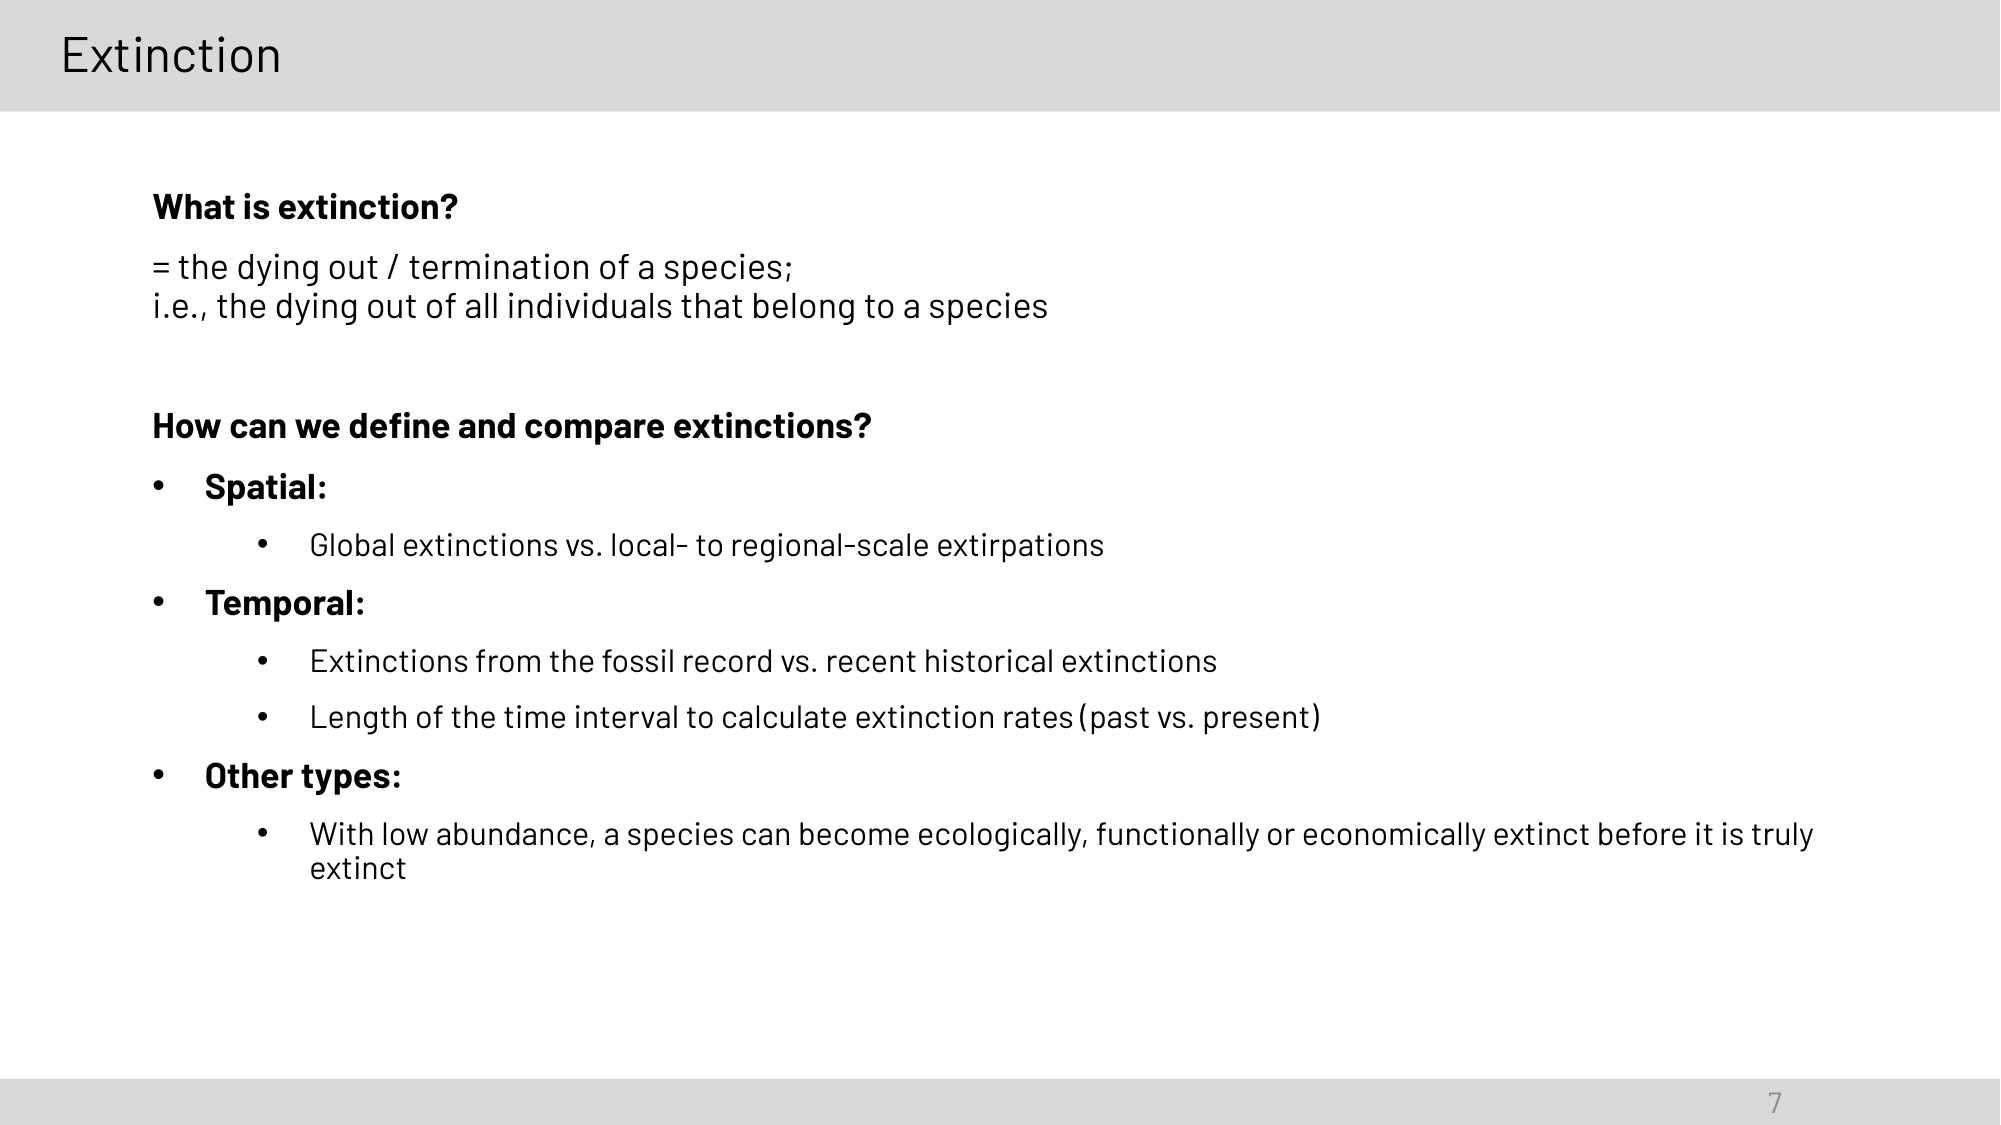

# Extinction
What is extinction?
= the dying out / termination of a species;
i.e., the dying out of all individuals that belong to a species

How can we define and compare extinctions?
Spatial:
Global extinctions vs. local- to regional-scale extirpations
Temporal:
Extinctions from the fossil record vs. recent historical extinctions
Length of the time interval to calculate extinction rates (past vs. present)
Other types:
With low abundance, a species can become ecologically, functionally or economically extinct before it is truly extinct

7